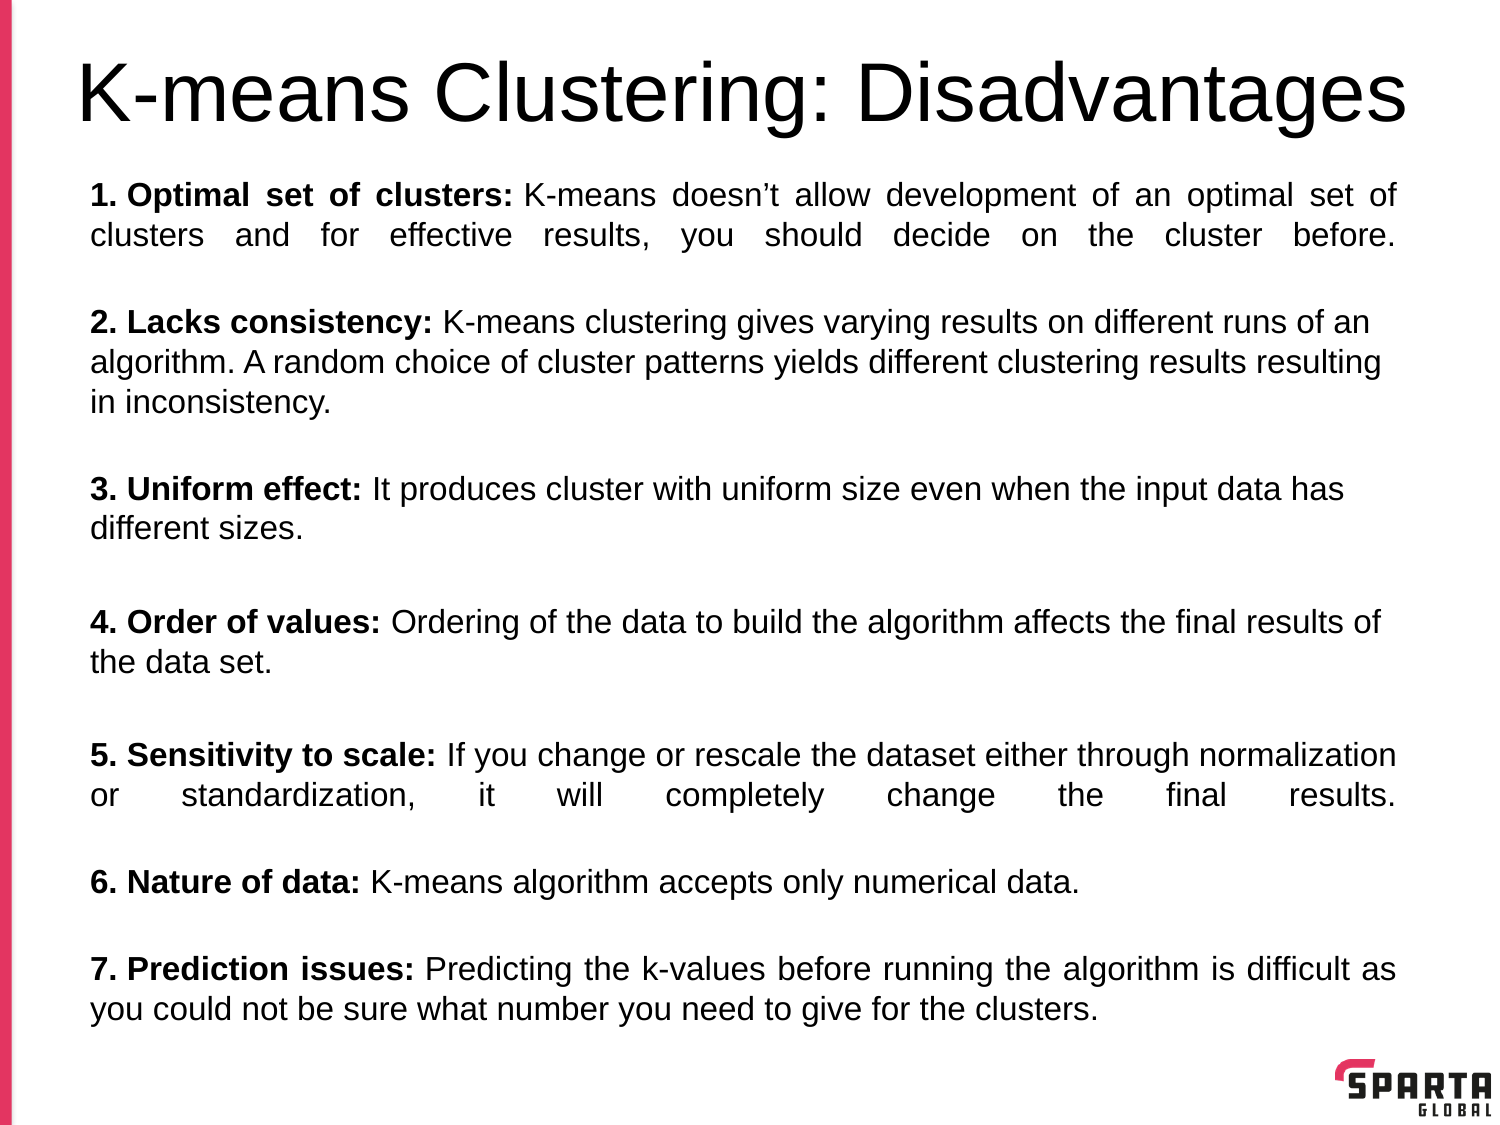

# K-means Clustering: Disadvantages

1. Optimal set of clusters: K-means doesn’t allow development of an optimal set of clusters and for effective results, you should decide on the cluster before.
2. Lacks consistency: K-means clustering gives varying results on different runs of an algorithm. A random choice of cluster patterns yields different clustering results resulting in inconsistency.
3. Uniform effect: It produces cluster with uniform size even when the input data has different sizes.

4. Order of values: Ordering of the data to build the algorithm affects the final results of the data set.

5. Sensitivity to scale: If you change or rescale the dataset either through normalization or standardization, it will completely change the final results.
6. Nature of data: K-means algorithm accepts only numerical data.
7. Prediction issues: Predicting the k-values before running the algorithm is difficult as you could not be sure what number you need to give for the clusters.